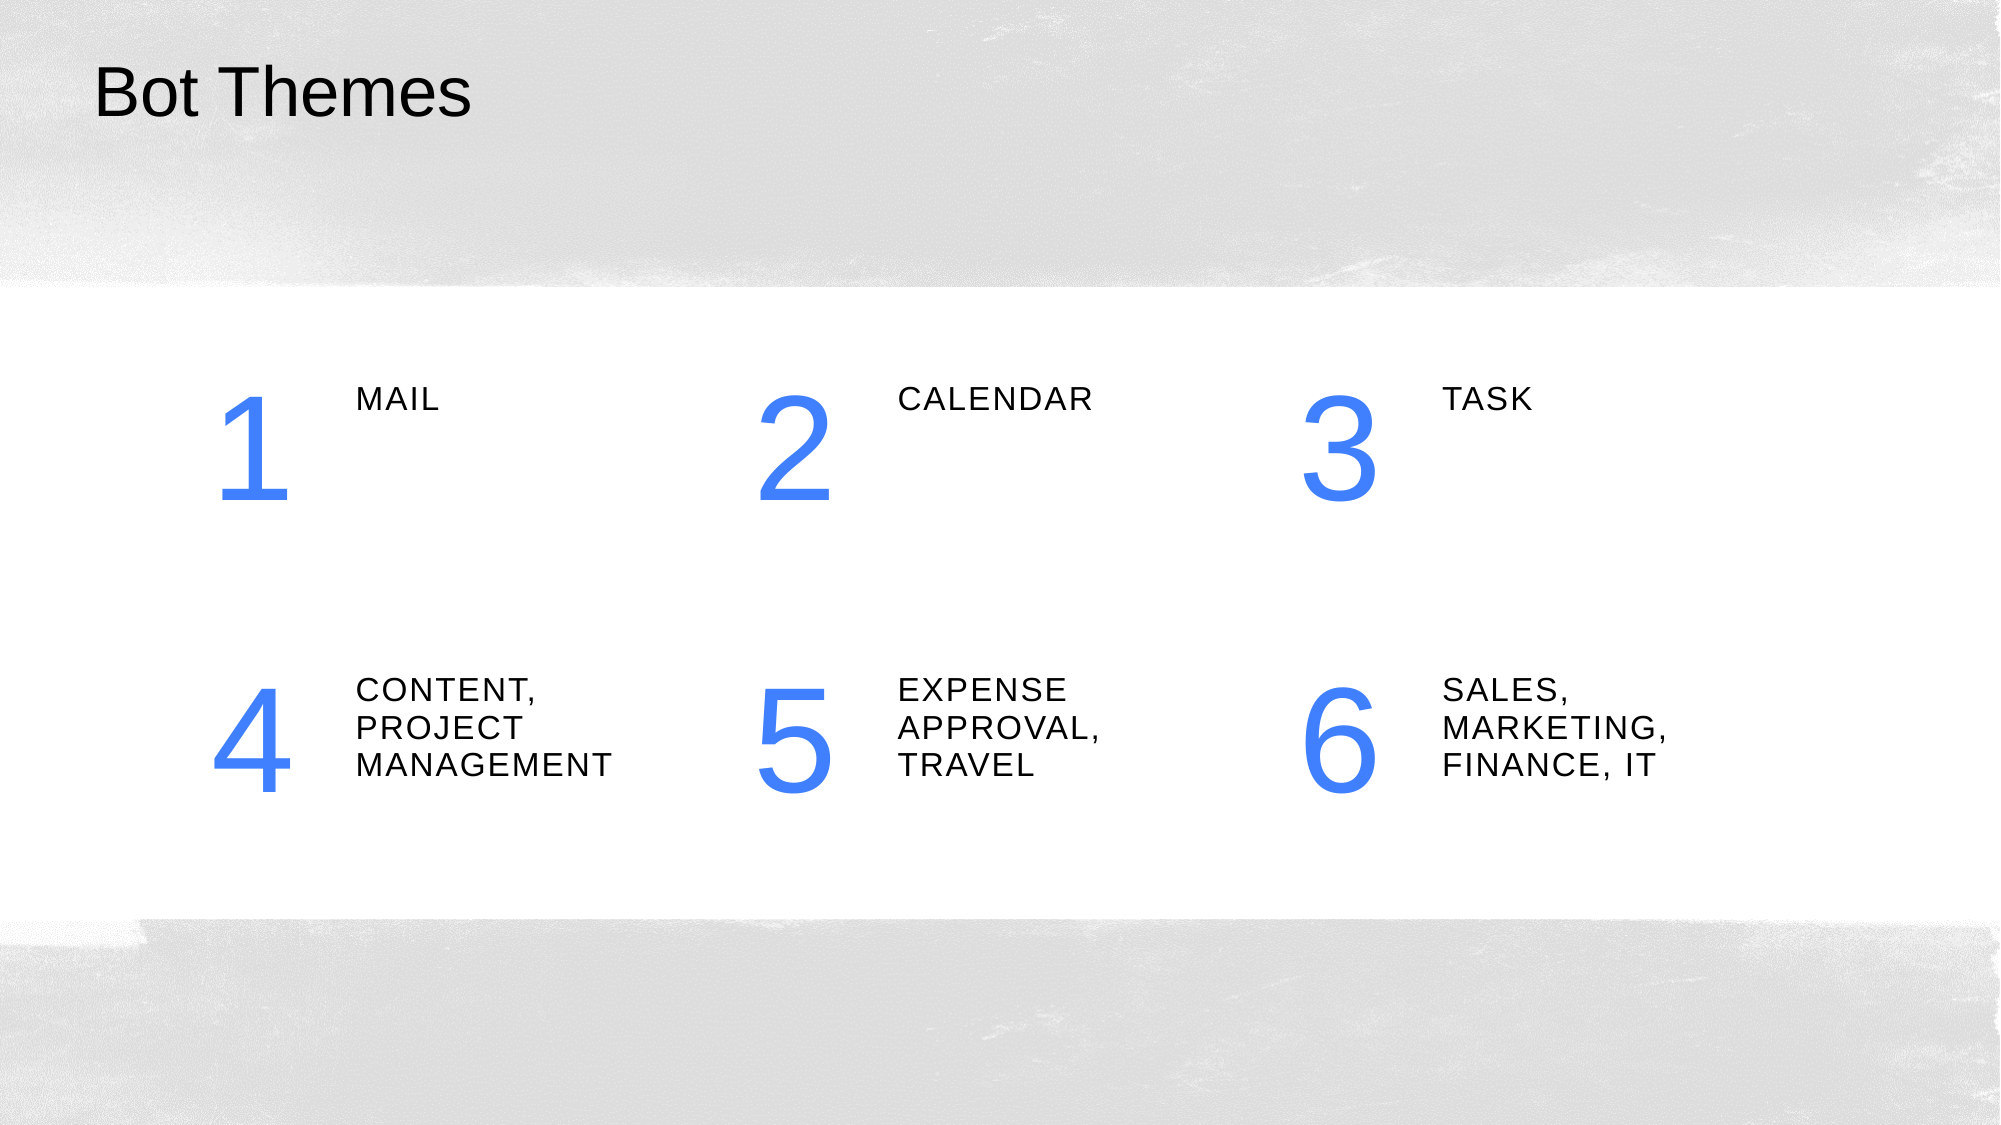

# Bot Themes
1
Mail
2
Calendar
3
task
Content, Project management
Expense approval, Travel
Sales, Marketing, finance, it
4
5
6